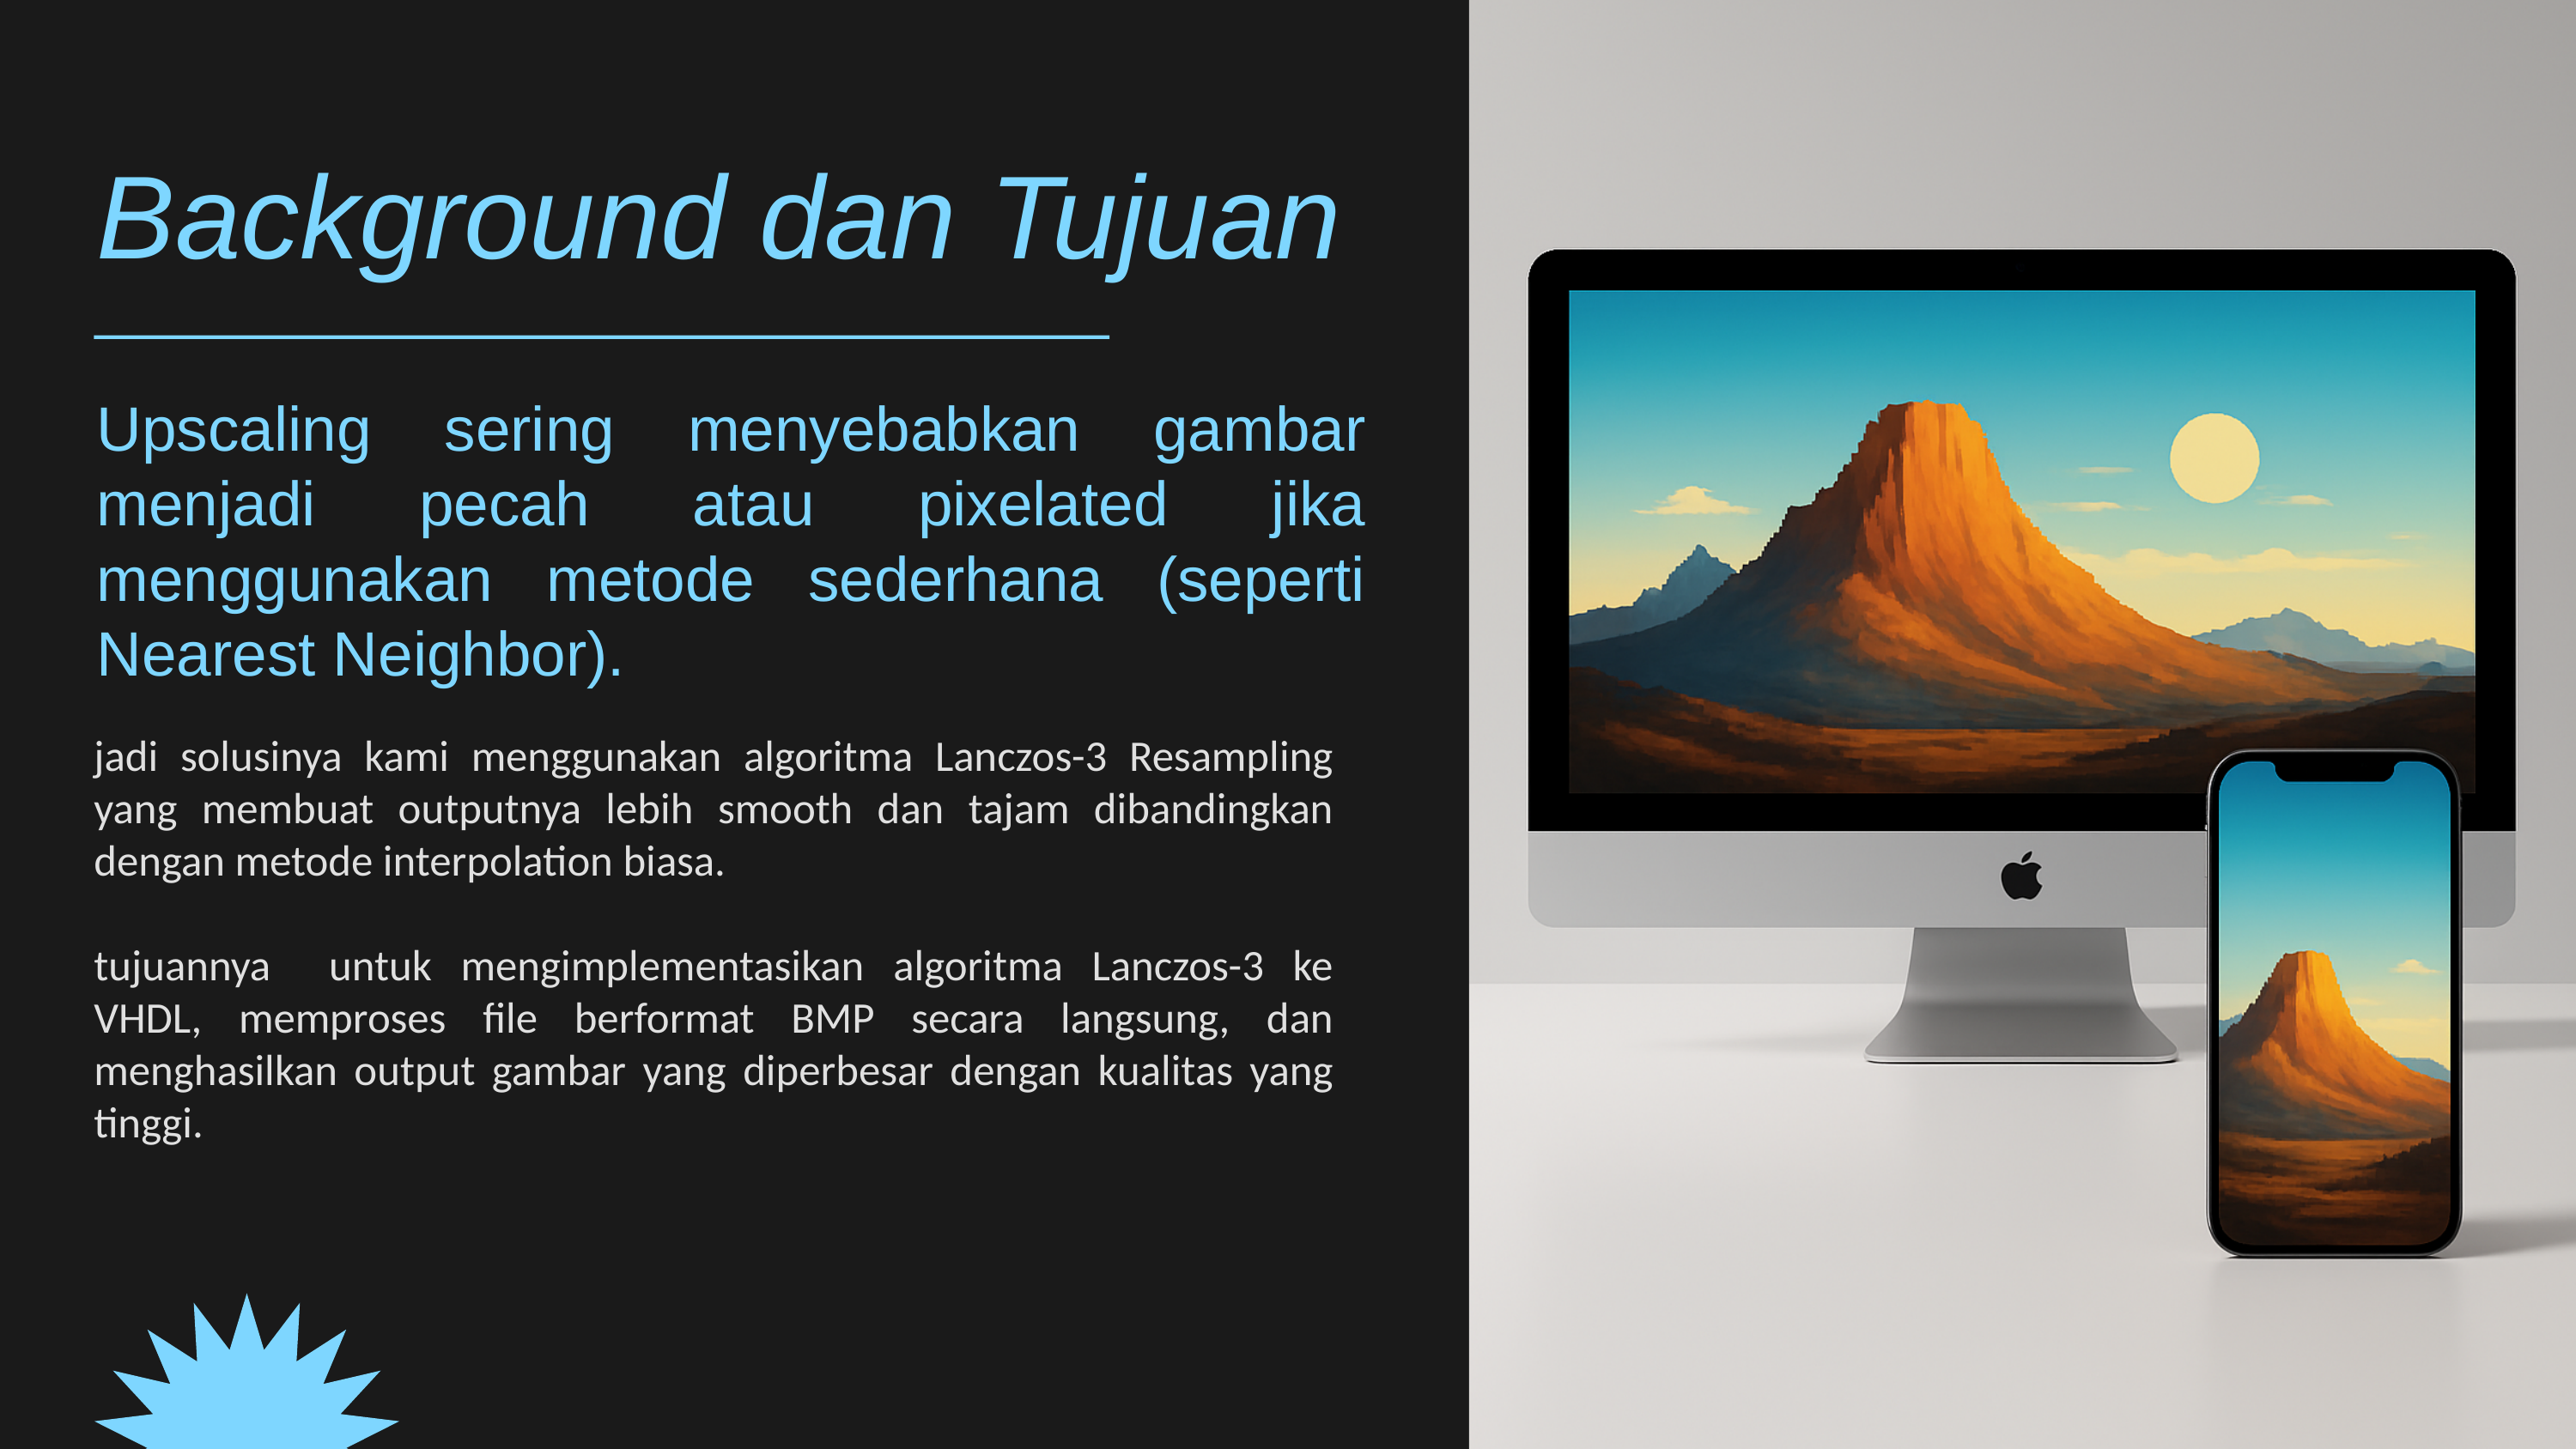

Background dan Tujuan

Upscaling sering menyebabkan gambar menjadi pecah atau pixelated jika menggunakan metode sederhana (seperti Nearest Neighbor).
jadi solusinya kami menggunakan algoritma Lanczos-3 Resampling yang membuat outputnya lebih smooth dan tajam dibandingkan dengan metode interpolation biasa.

tujuannya  untuk mengimplementasikan algoritma Lanczos-3 ke VHDL, memproses file berformat BMP secara langsung, dan menghasilkan output gambar yang diperbesar dengan kualitas yang tinggi.